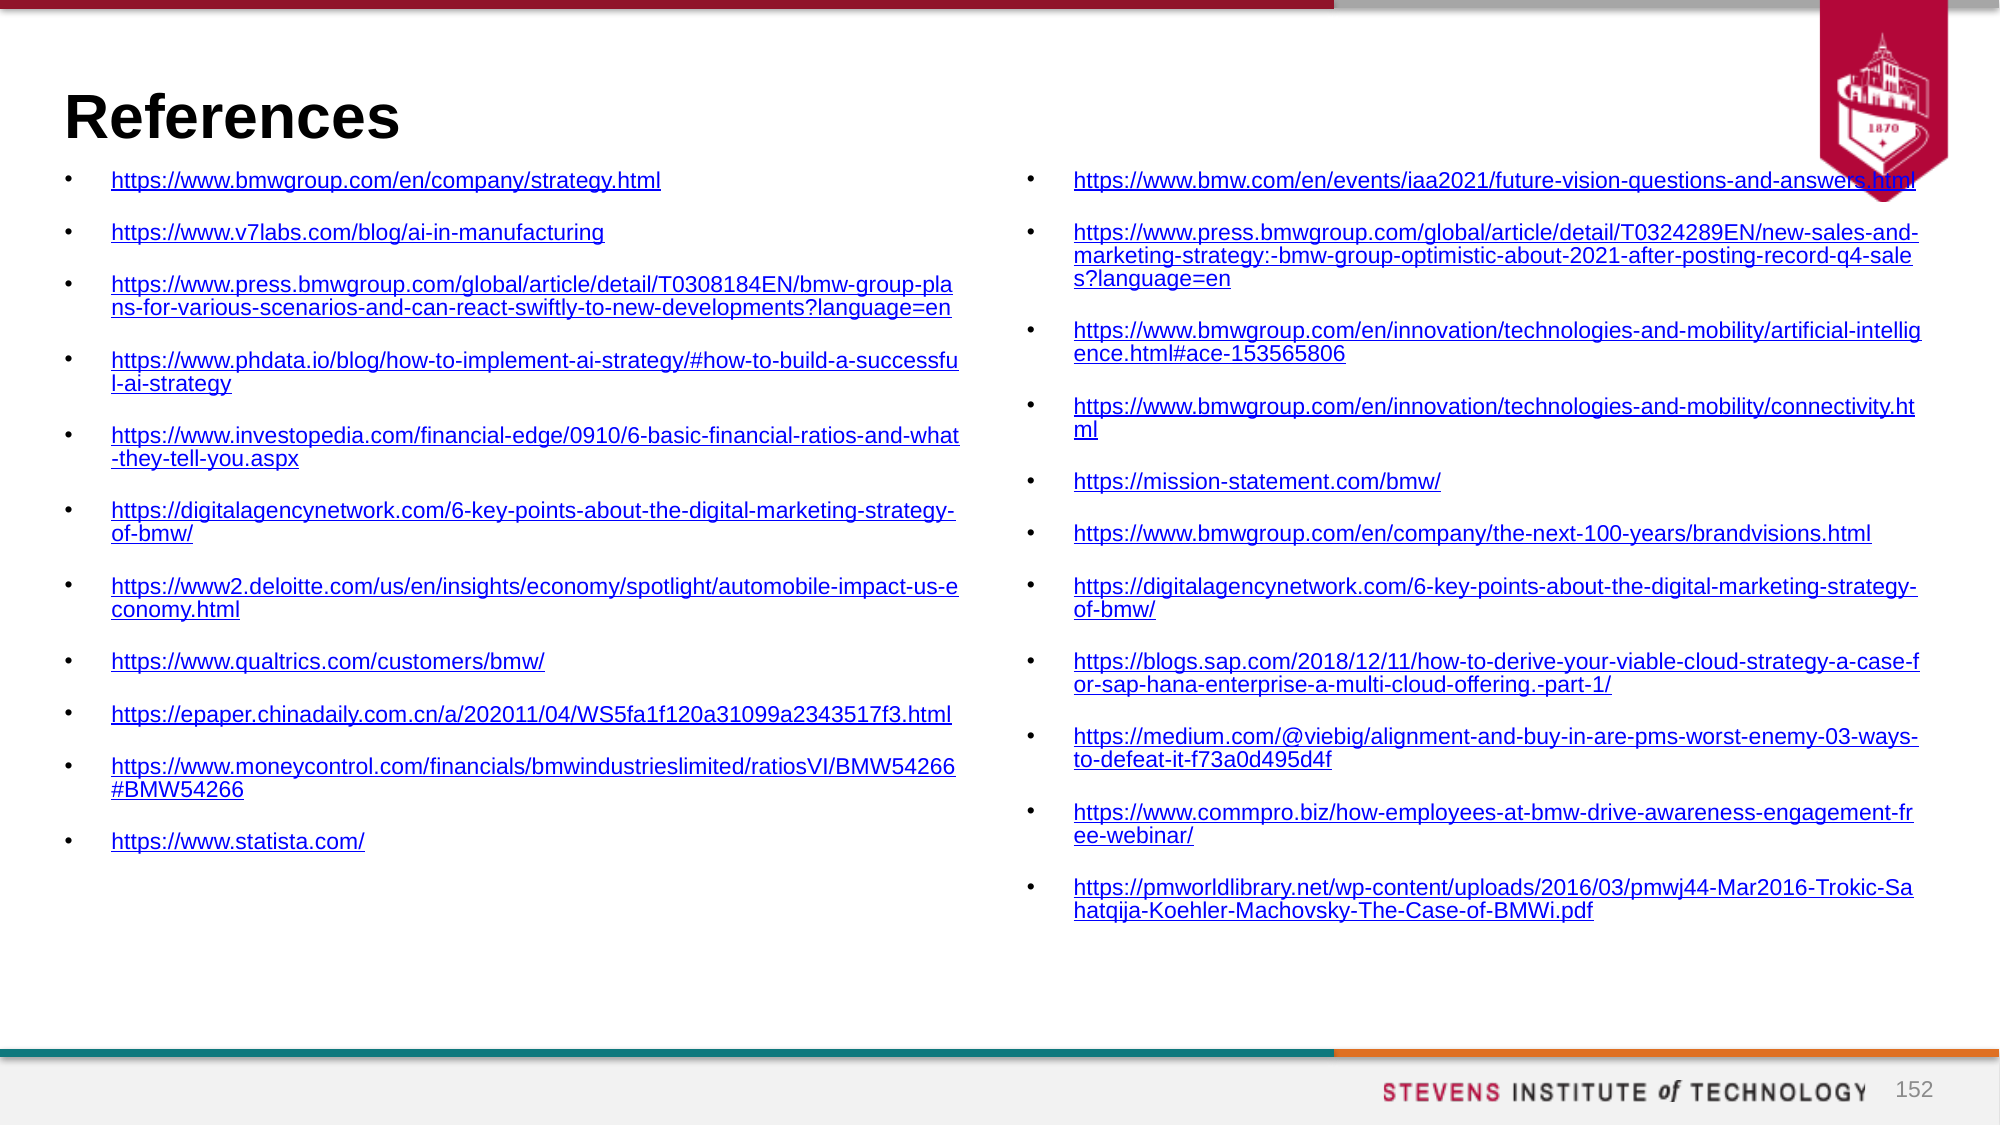

# References
https://www.bmwgroup.com/en/company/strategy.html
https://www.v7labs.com/blog/ai-in-manufacturing
https://www.press.bmwgroup.com/global/article/detail/T0308184EN/bmw-group-plans-for-various-scenarios-and-can-react-swiftly-to-new-developments?language=en
https://www.phdata.io/blog/how-to-implement-ai-strategy/#how-to-build-a-successful-ai-strategy
https://www.investopedia.com/financial-edge/0910/6-basic-financial-ratios-and-what-they-tell-you.aspx
https://digitalagencynetwork.com/6-key-points-about-the-digital-marketing-strategy-of-bmw/
https://www2.deloitte.com/us/en/insights/economy/spotlight/automobile-impact-us-economy.html
https://www.qualtrics.com/customers/bmw/
https://epaper.chinadaily.com.cn/a/202011/04/WS5fa1f120a31099a2343517f3.html
https://www.moneycontrol.com/financials/bmwindustrieslimited/ratiosVI/BMW54266#BMW54266
https://www.statista.com/

https://www.bmw.com/en/events/iaa2021/future-vision-questions-and-answers.html
https://www.press.bmwgroup.com/global/article/detail/T0324289EN/new-sales-and-marketing-strategy:-bmw-group-optimistic-about-2021-after-posting-record-q4-sales?language=en
https://www.bmwgroup.com/en/innovation/technologies-and-mobility/artificial-intelligence.html#ace-153565806
https://www.bmwgroup.com/en/innovation/technologies-and-mobility/connectivity.html
https://mission-statement.com/bmw/
https://www.bmwgroup.com/en/company/the-next-100-years/brandvisions.html
https://digitalagencynetwork.com/6-key-points-about-the-digital-marketing-strategy-of-bmw/
https://blogs.sap.com/2018/12/11/how-to-derive-your-viable-cloud-strategy-a-case-for-sap-hana-enterprise-a-multi-cloud-offering.-part-1/
https://medium.com/@viebig/alignment-and-buy-in-are-pms-worst-enemy-03-ways-to-defeat-it-f73a0d495d4f
https://www.commpro.biz/how-employees-at-bmw-drive-awareness-engagement-free-webinar/
https://pmworldlibrary.net/wp-content/uploads/2016/03/pmwj44-Mar2016-Trokic-Sahatqija-Koehler-Machovsky-The-Case-of-BMWi.pdf
152